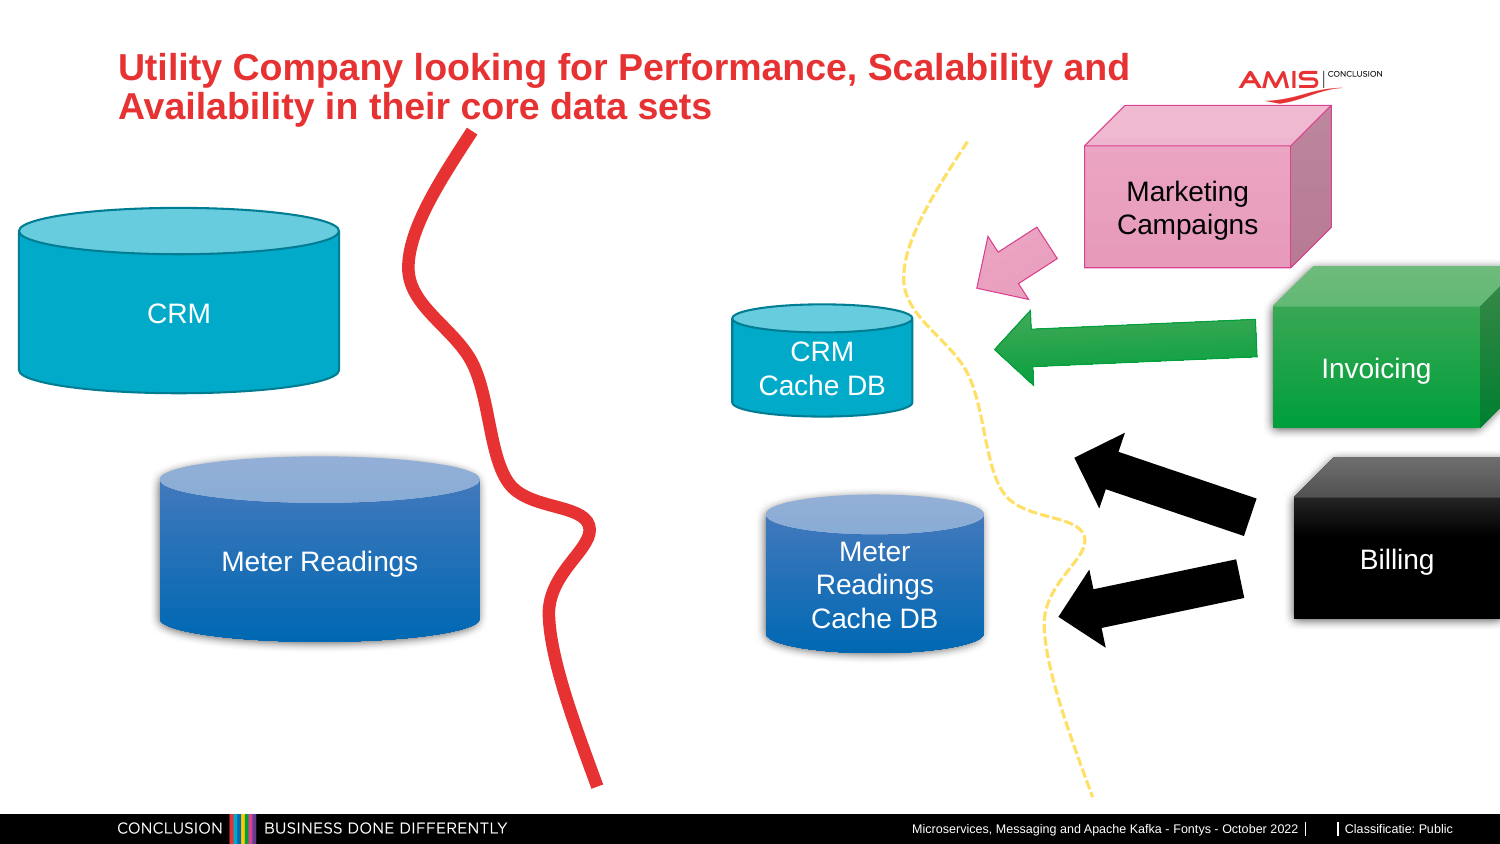

# Utility Company looking for Performance, Scalability and Availability in their core data sets
Marketing Campaigns

CRM

Invoicing
CRM Cache DB

Meter Readings
Billing
Meter Readings Cache DB

Microservices, Messaging and Apache Kafka - Fontys - October 2022